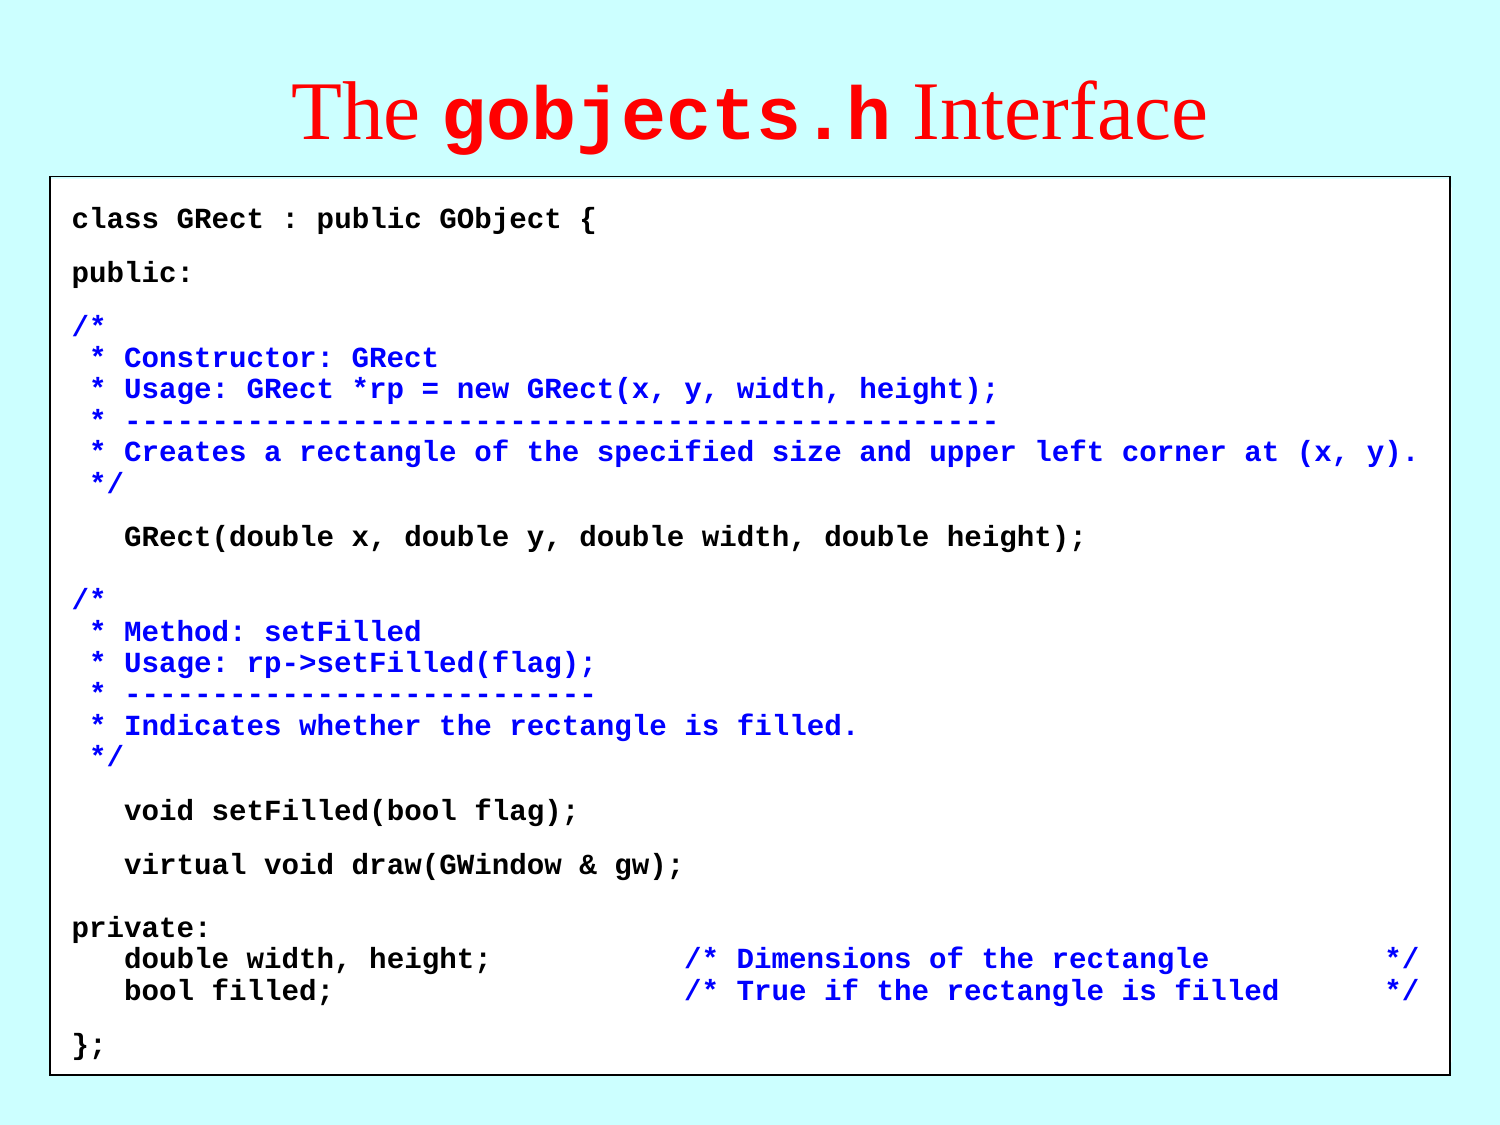

# The gobjects.h Interface

class GRect : public GObject {

public:

/*
 * Constructor: GRect
 * Usage: GRect *rp = new GRect(x, y, width, height);
 * --------------------------------------------------
 * Creates a rectangle of the specified size and upper left corner at (x, y).
 */

   GRect(double x, double y, double width, double height);

/*
 * Method: setFilled
 * Usage: rp->setFilled(flag);
 * ---------------------------
 * Indicates whether the rectangle is filled.
 */

   void setFilled(bool flag);

   virtual void draw(GWindow & gw);

private:
   double width, height;           /* Dimensions of the rectangle          */
   bool filled;                    /* True if the rectangle is filled      */

};
/*
 * Subclass: GLine
 * ---------------
 * The GLine subclass represents a line segment on the window.
 */

class GLine : public GObject {

public:

/*
 * Constructor: GLine
 * Usage: GLine *lp = new GLine(x1, y1, x2, y2);
 * ---------------------------------------------
 * Creates a line segment that extends from (x1, y1) to (x2, y2).
 */

   GLine(double x1, double y1, double x2, double y2);

/* Prototypes for the overridden virtual methods */

   virtual void draw(GWindow & gw);

private:
   double dx;                      /* Horizontal distance from x1 to x2    */
   double dy;                      /* Vertical distance from y1 to y2      */

};